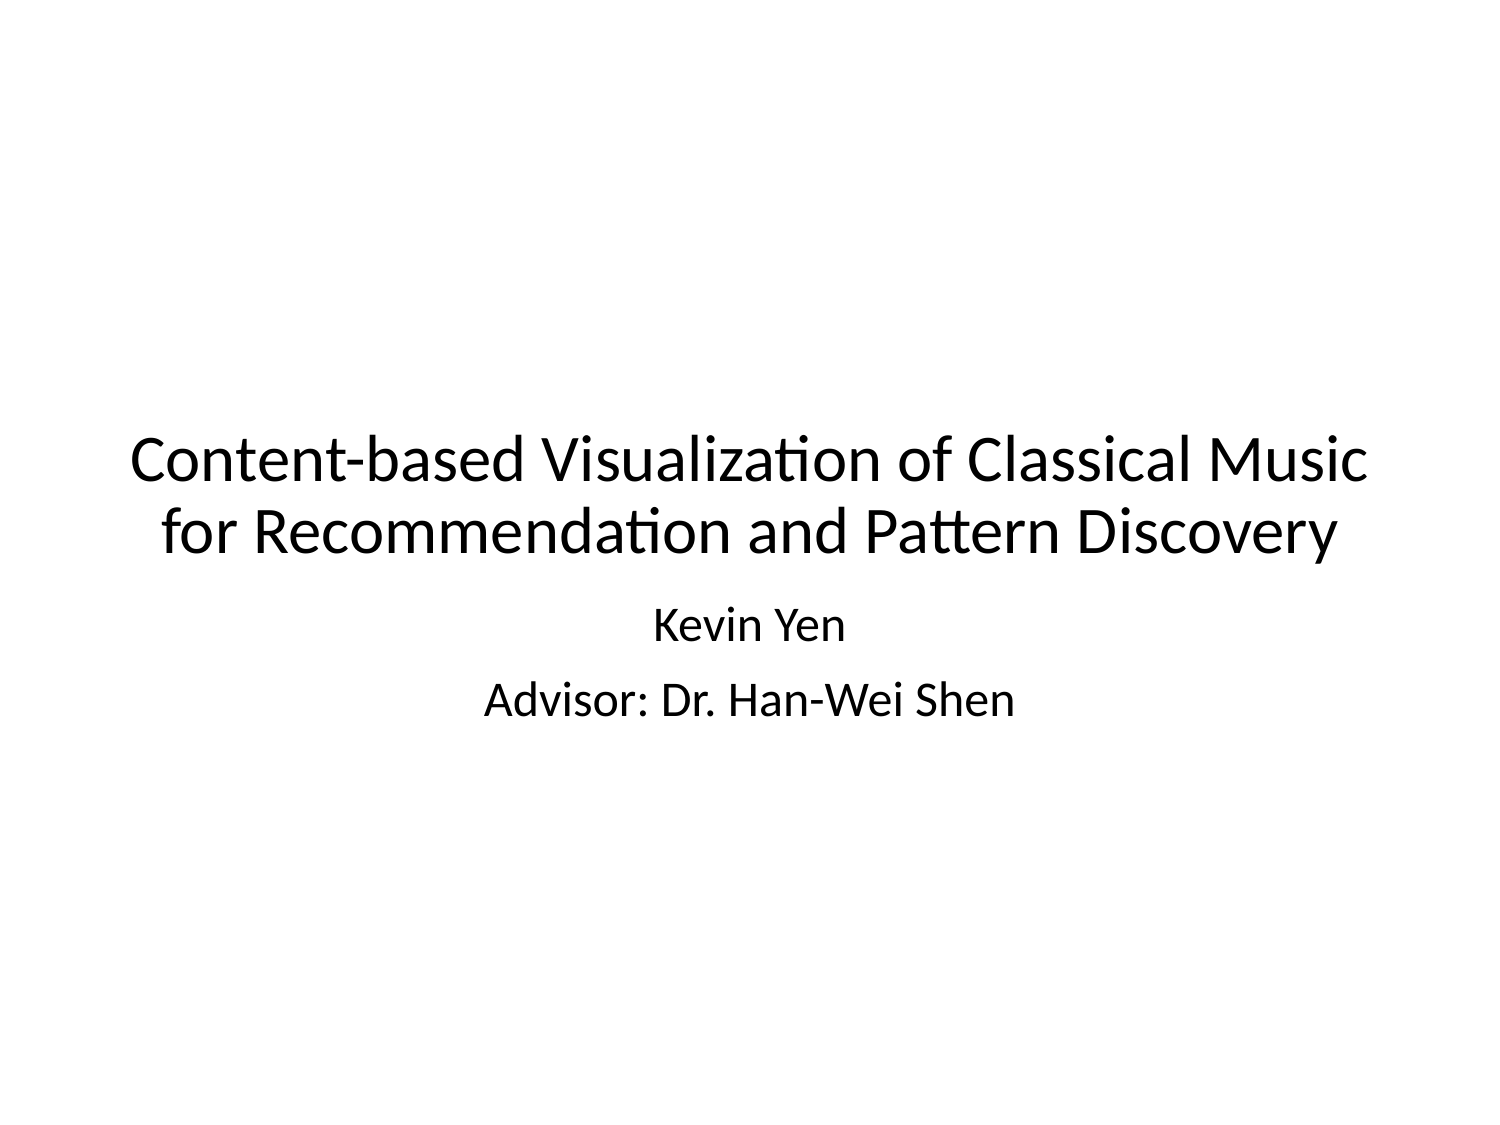

# Content-based Visualization of Classical Music for Recommendation and Pattern Discovery
Kevin Yen
Advisor: Dr. Han-Wei Shen